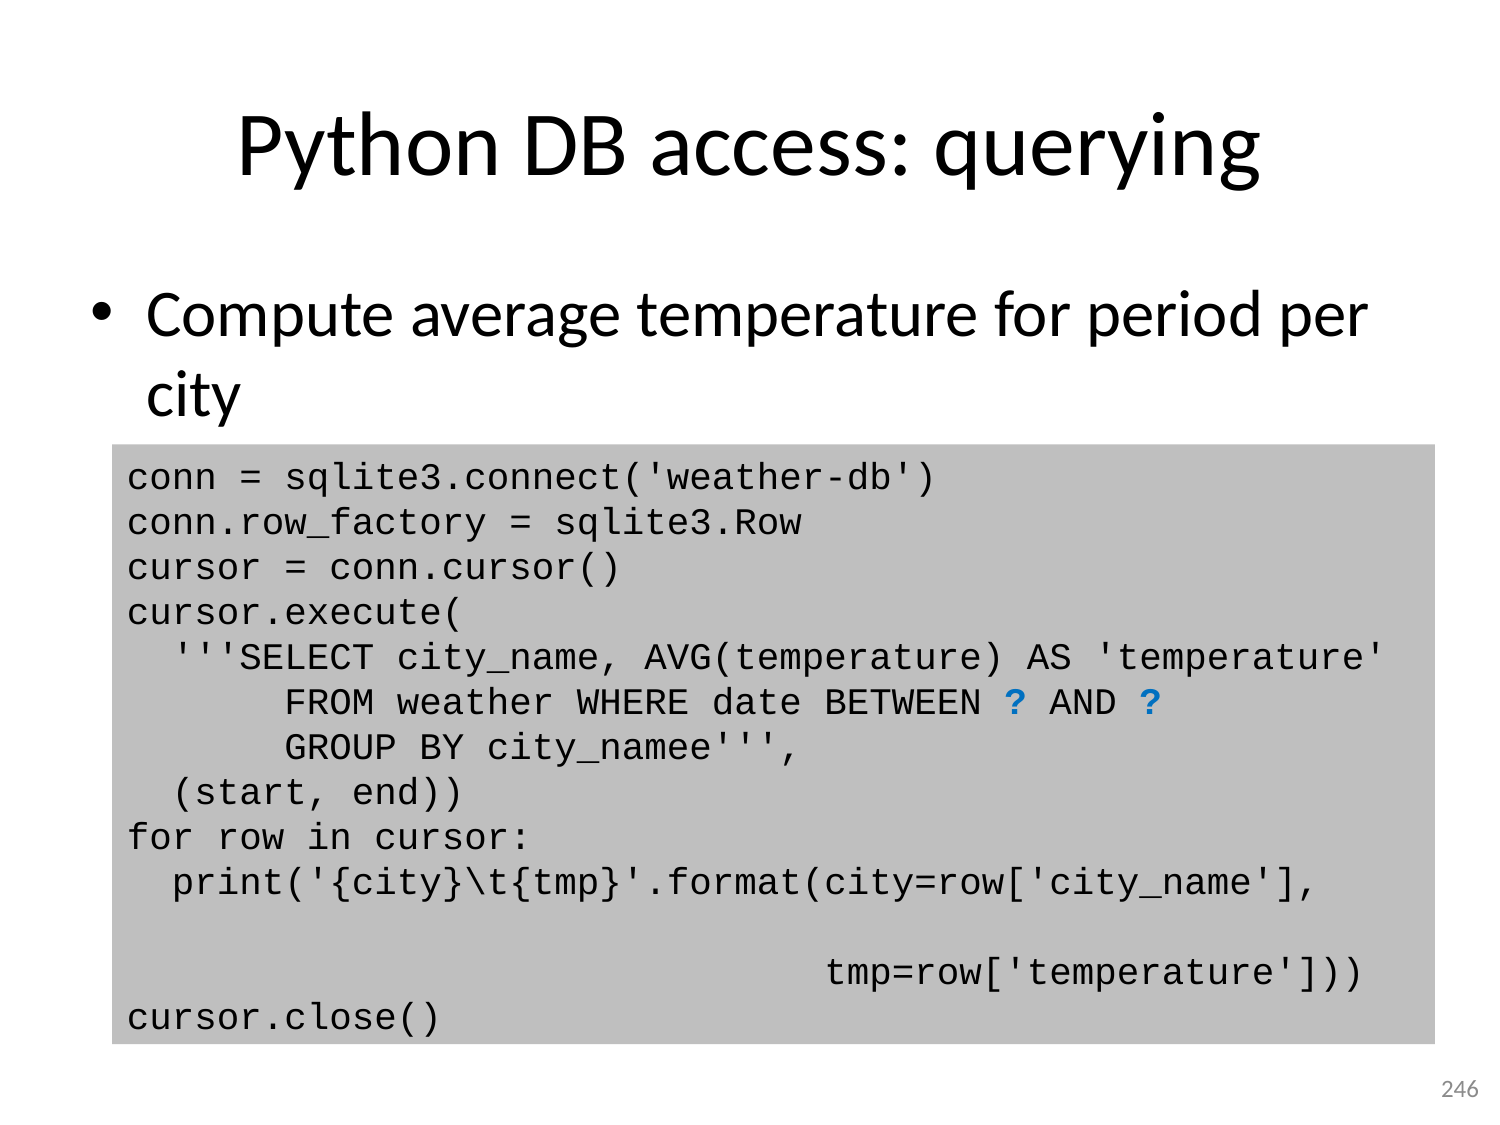

# Python DB access: querying
Compute average temperature for period per city
conn = sqlite3.connect('weather-db')
conn.row_factory = sqlite3.Row
cursor = conn.cursor()
cursor.execute(
  '''SELECT city_name, AVG(temperature) AS 'temperature'
       FROM weather WHERE date BETWEEN ? AND ?
       GROUP BY city_namee''',
  (start, end))
for row in cursor:
  print('{city}\t{tmp}'.format(city=row['city_name'],
                               tmp=row['temperature']))
cursor.close()
246